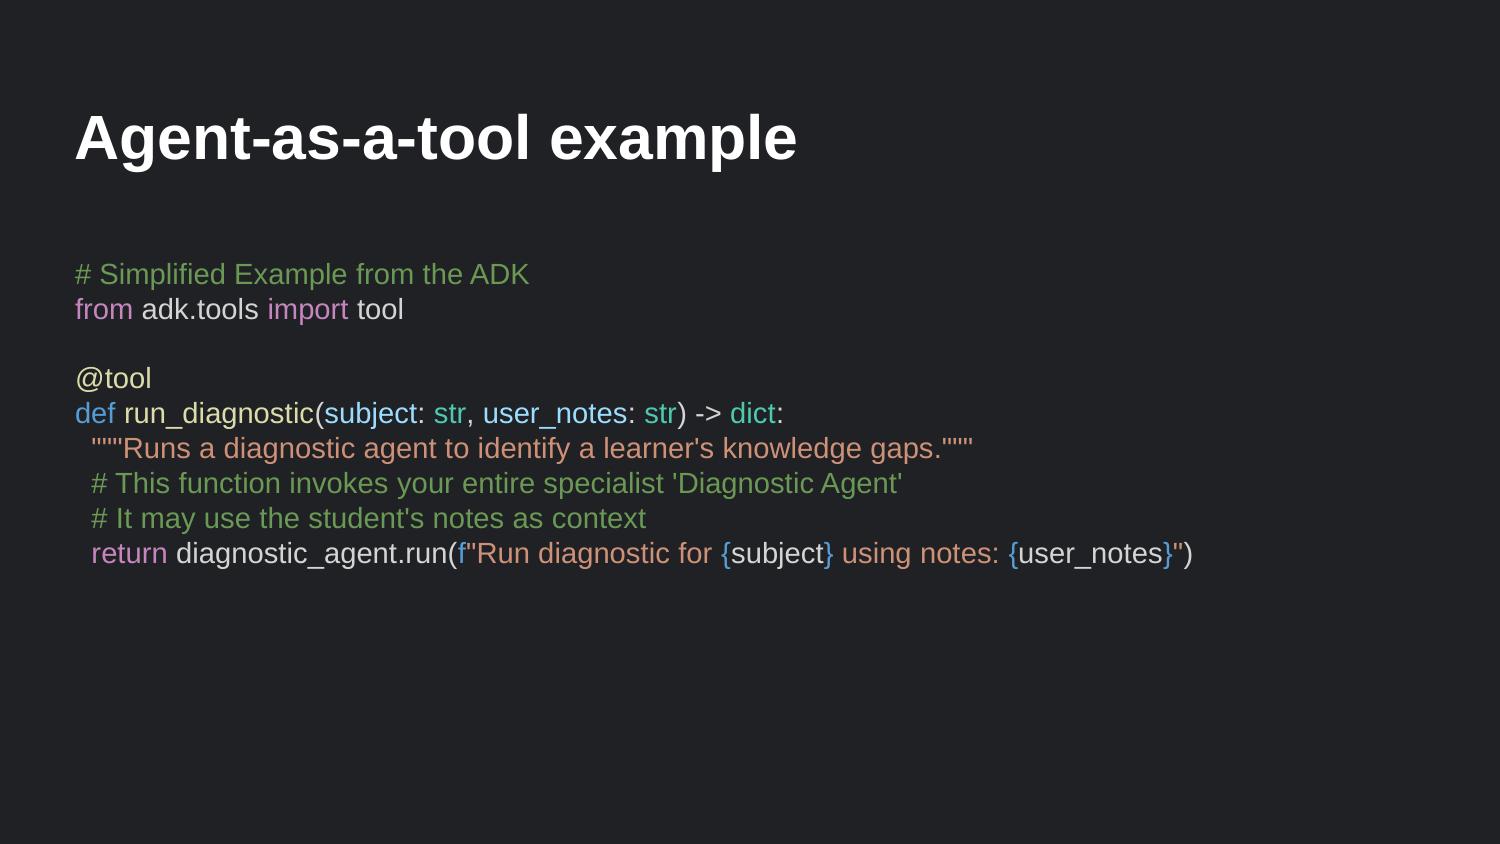

# Agent-as-a-tool example
# Simplified Example from the ADK
from adk.tools import tool

@tool
def run_diagnostic(subject: str, user_notes: str) -> dict:
  """Runs a diagnostic agent to identify a learner's knowledge gaps."""
  # This function invokes your entire specialist 'Diagnostic Agent'
  # It may use the student's notes as context
  return diagnostic_agent.run(f"Run diagnostic for {subject} using notes: {user_notes}")

   11